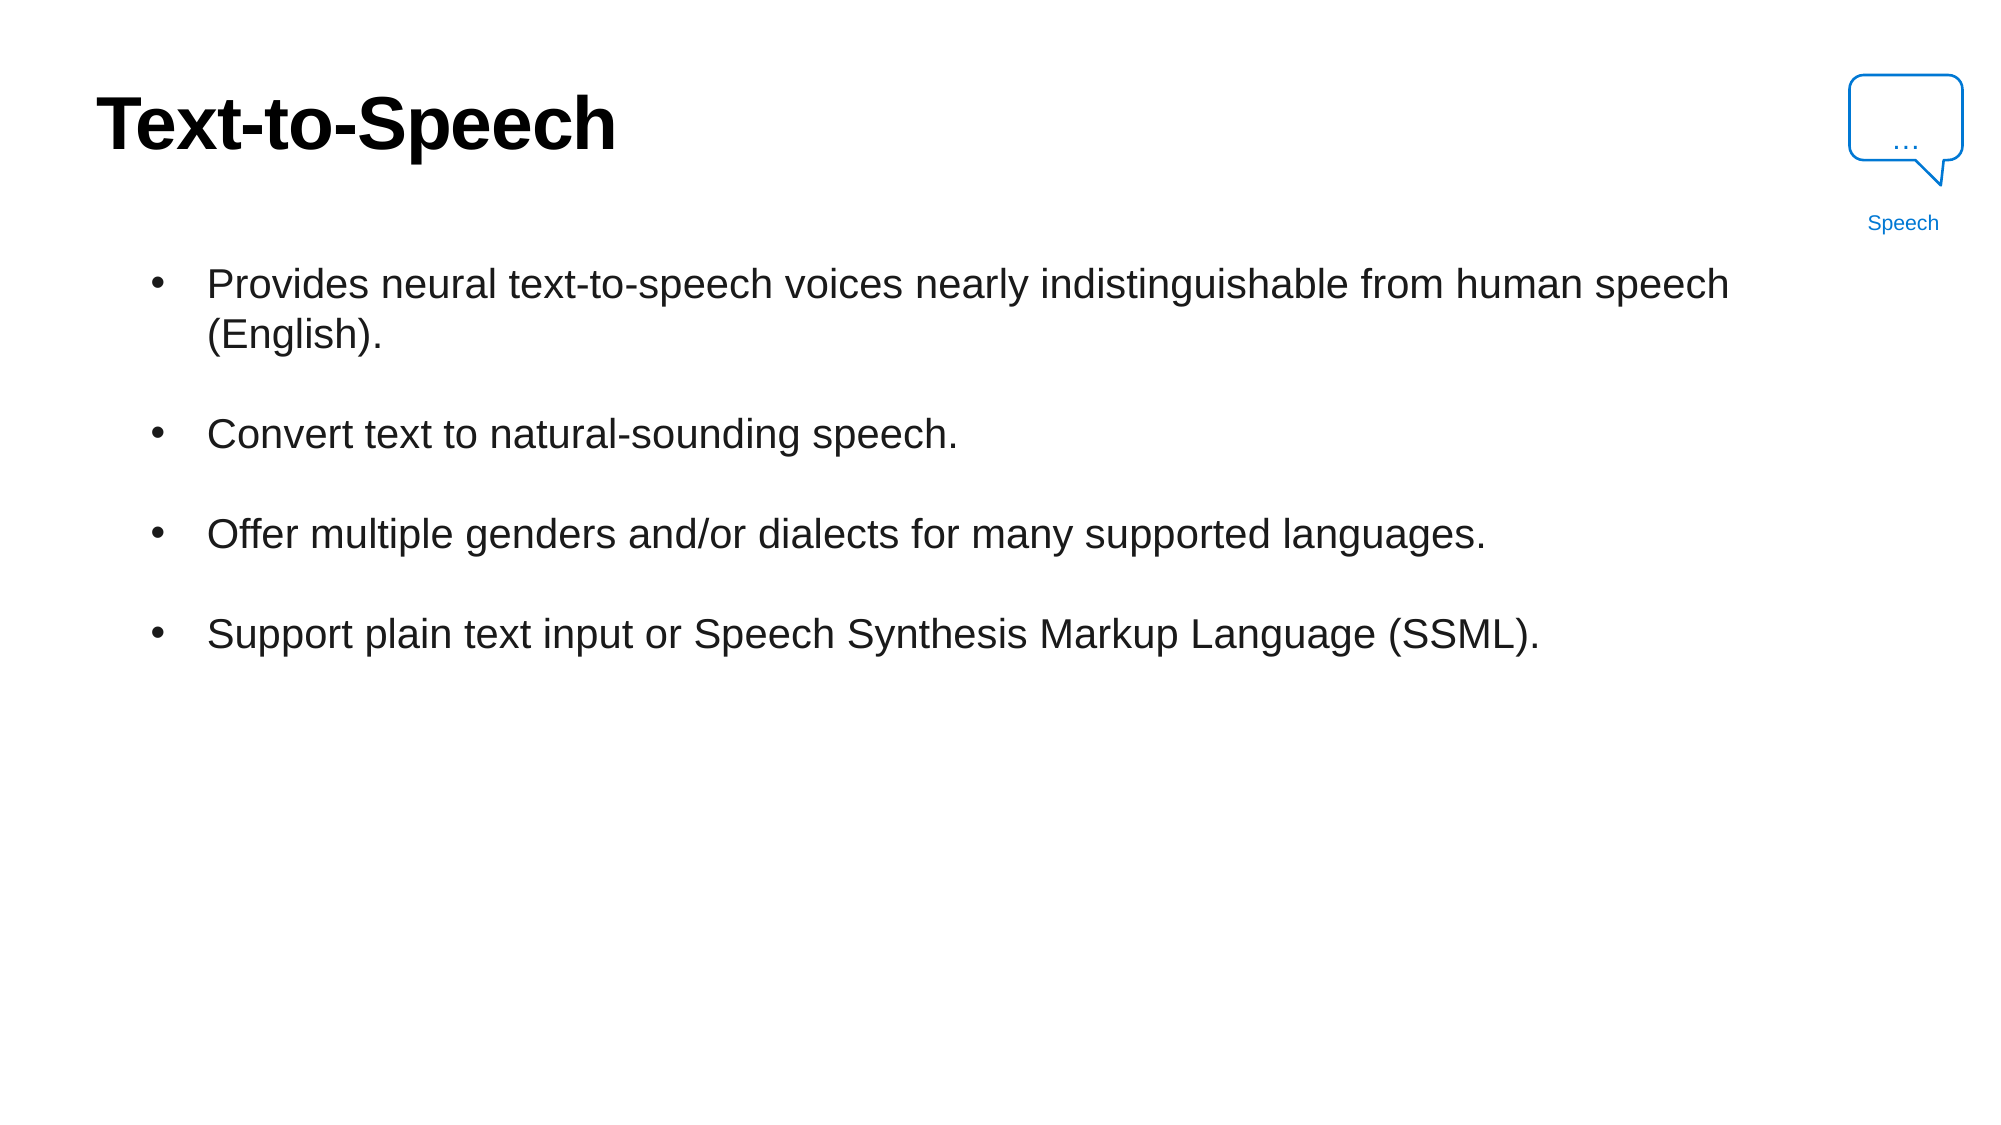

# Text-to-Speech
…
Speech
Provides neural text-to-speech voices nearly indistinguishable from human speech (English).
Convert text to natural-sounding speech.
Offer multiple genders and/or dialects for many supported languages.
Support plain text input or Speech Synthesis Markup Language (SSML).